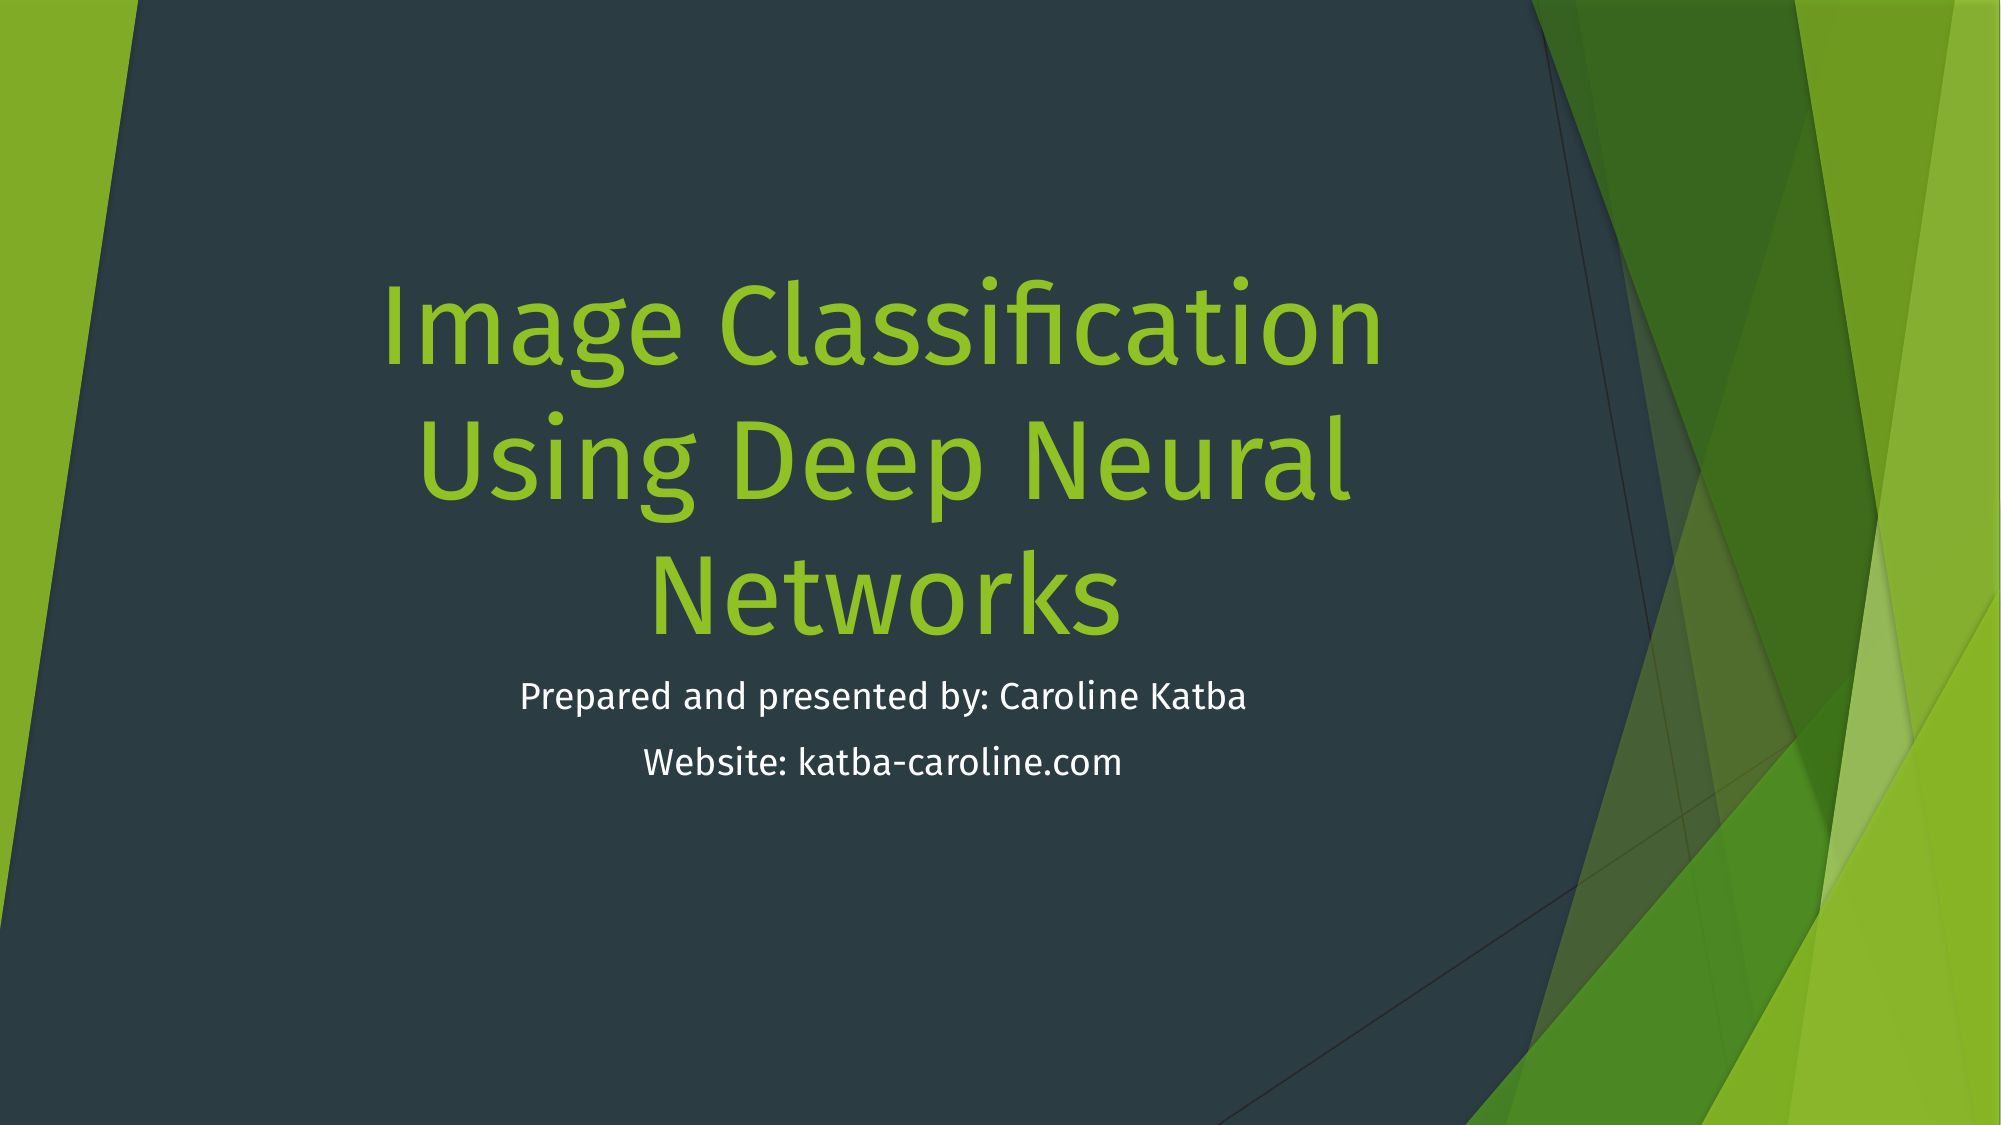

# Image Classification Using Deep Neural Networks
Prepared and presented by: Caroline Katba
Website: katba-caroline.com